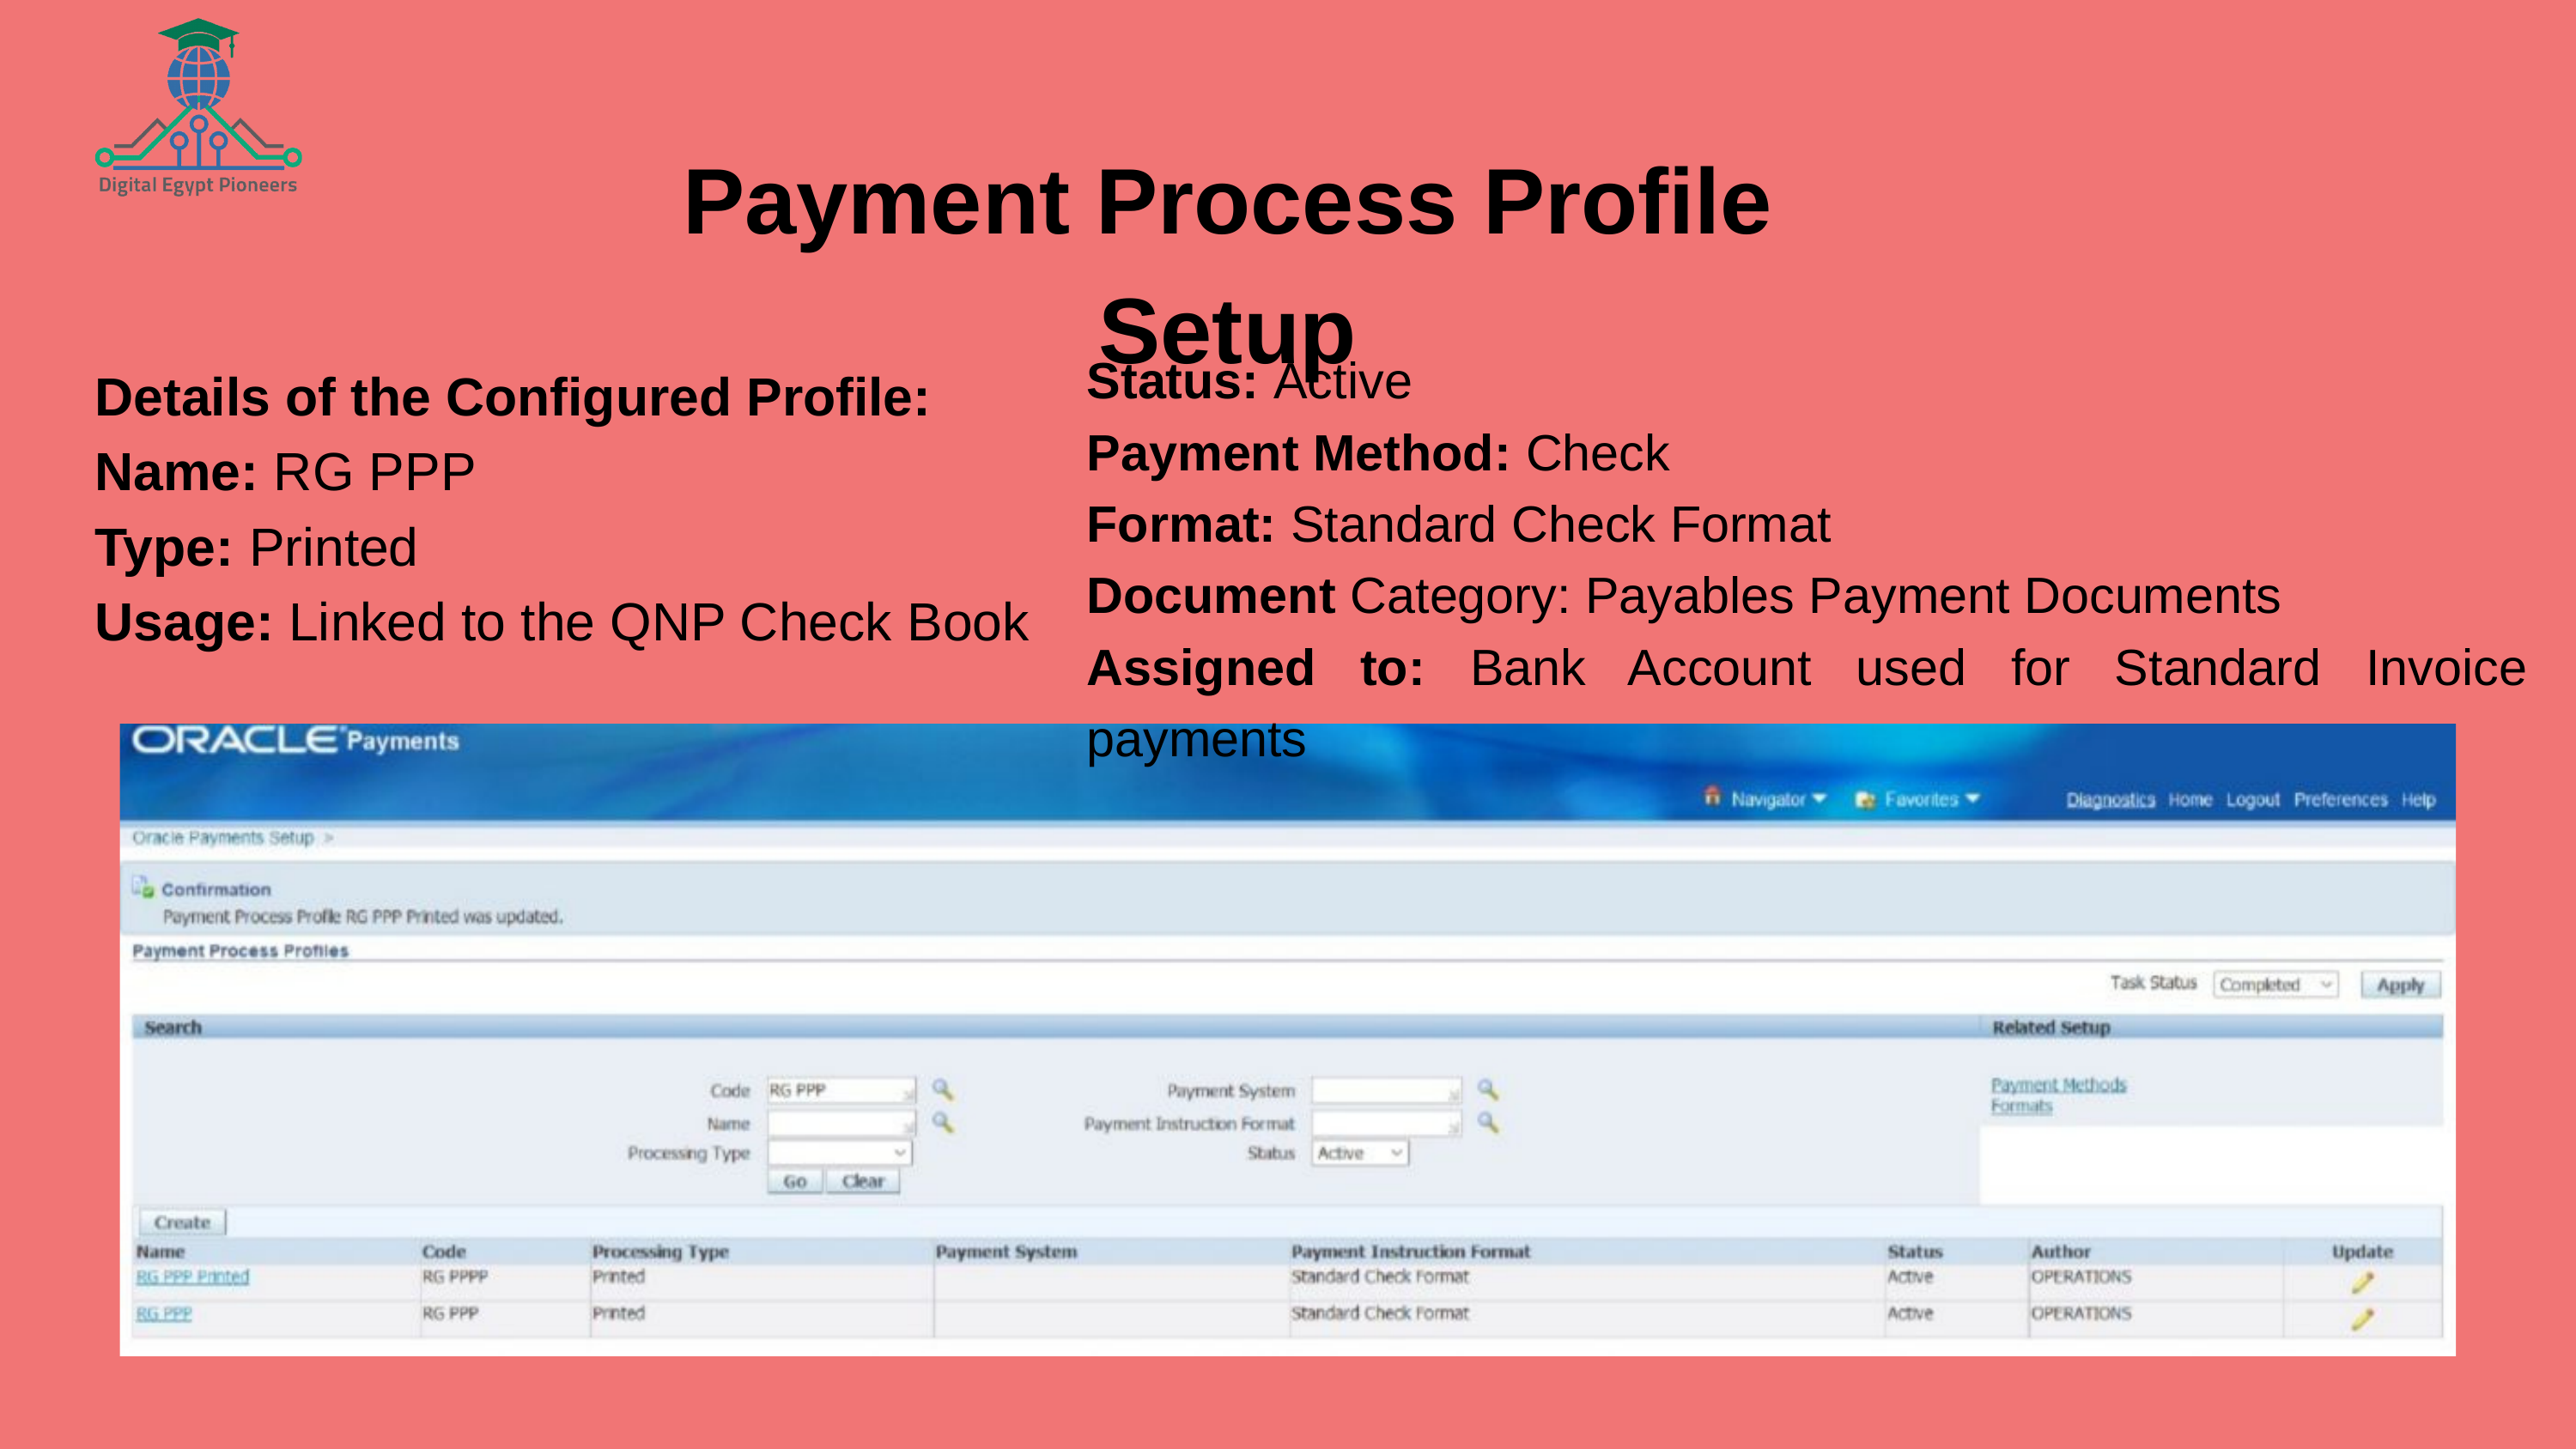

Payment Process Profile Setup

Details of the Configured Profile:
Name: RG PPP
Type: Printed
Usage: Linked to the QNP Check Book

Status: Active
Payment Method: Check
Format: Standard Check Format
Document Category: Payables Payment Documents
Assigned to: Bank Account used for Standard Invoice payments